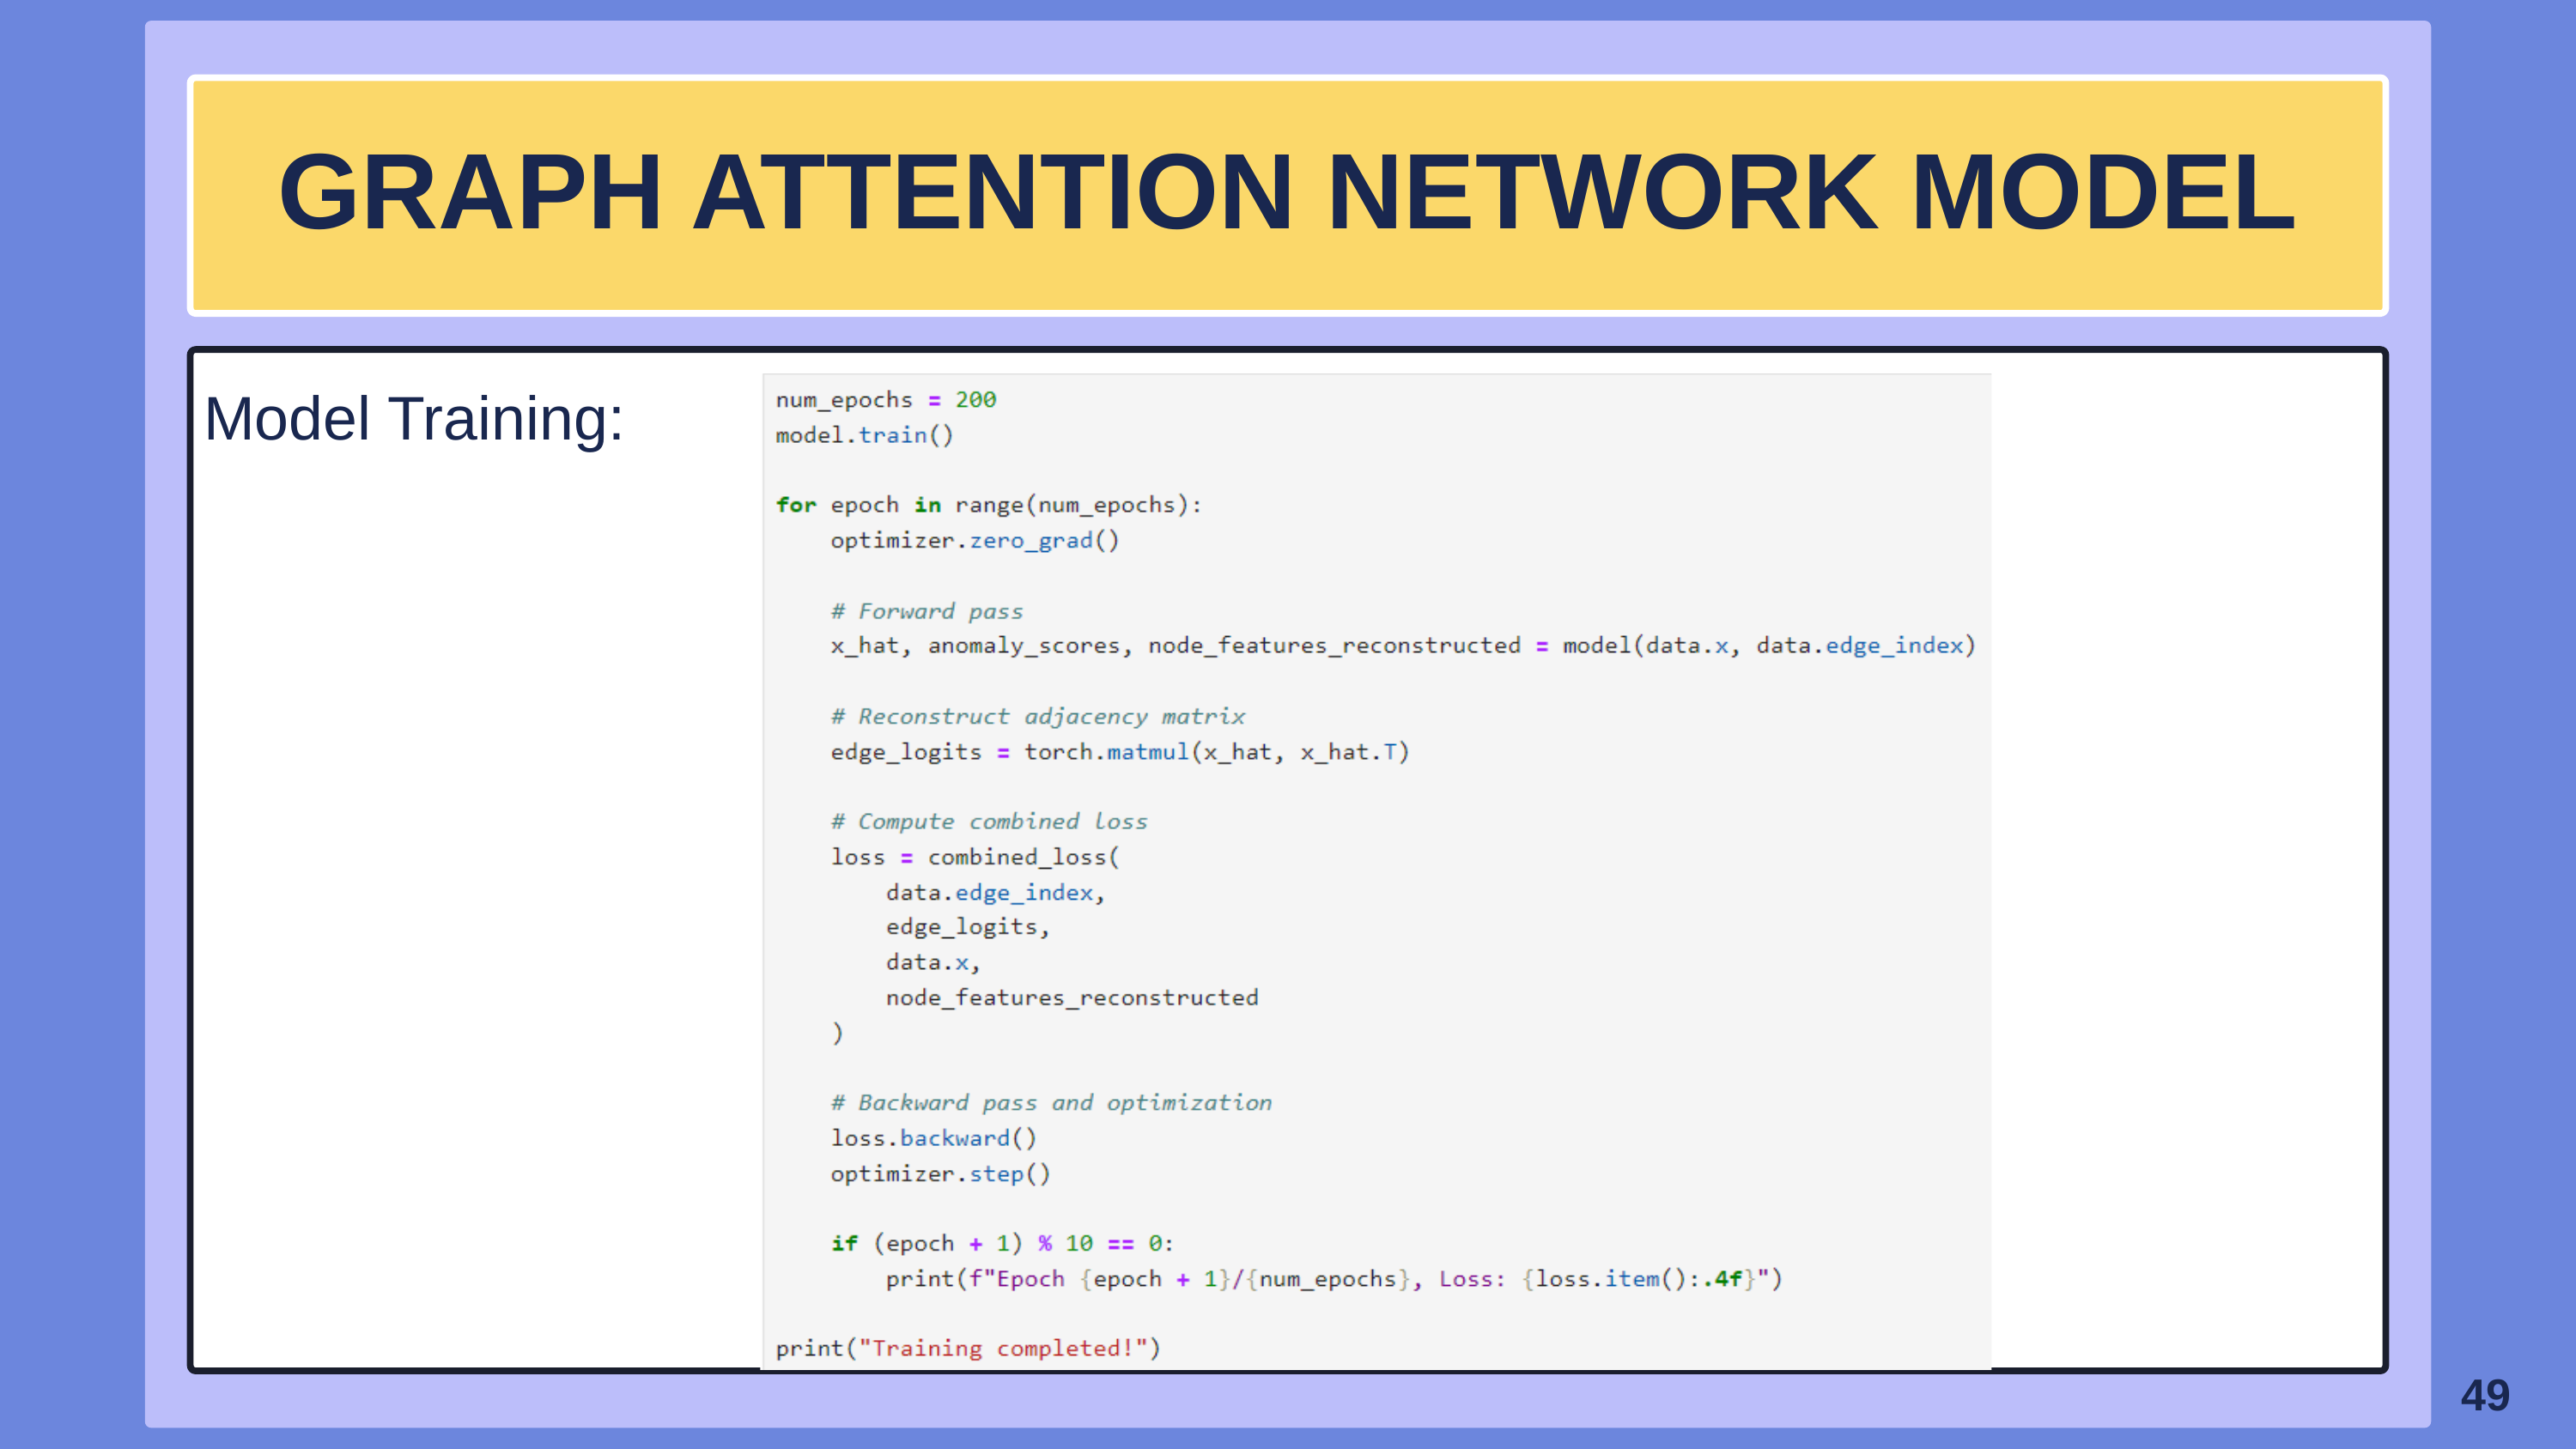

GRAPH ATTENTION NETWORK MODEL
Model Training:

49